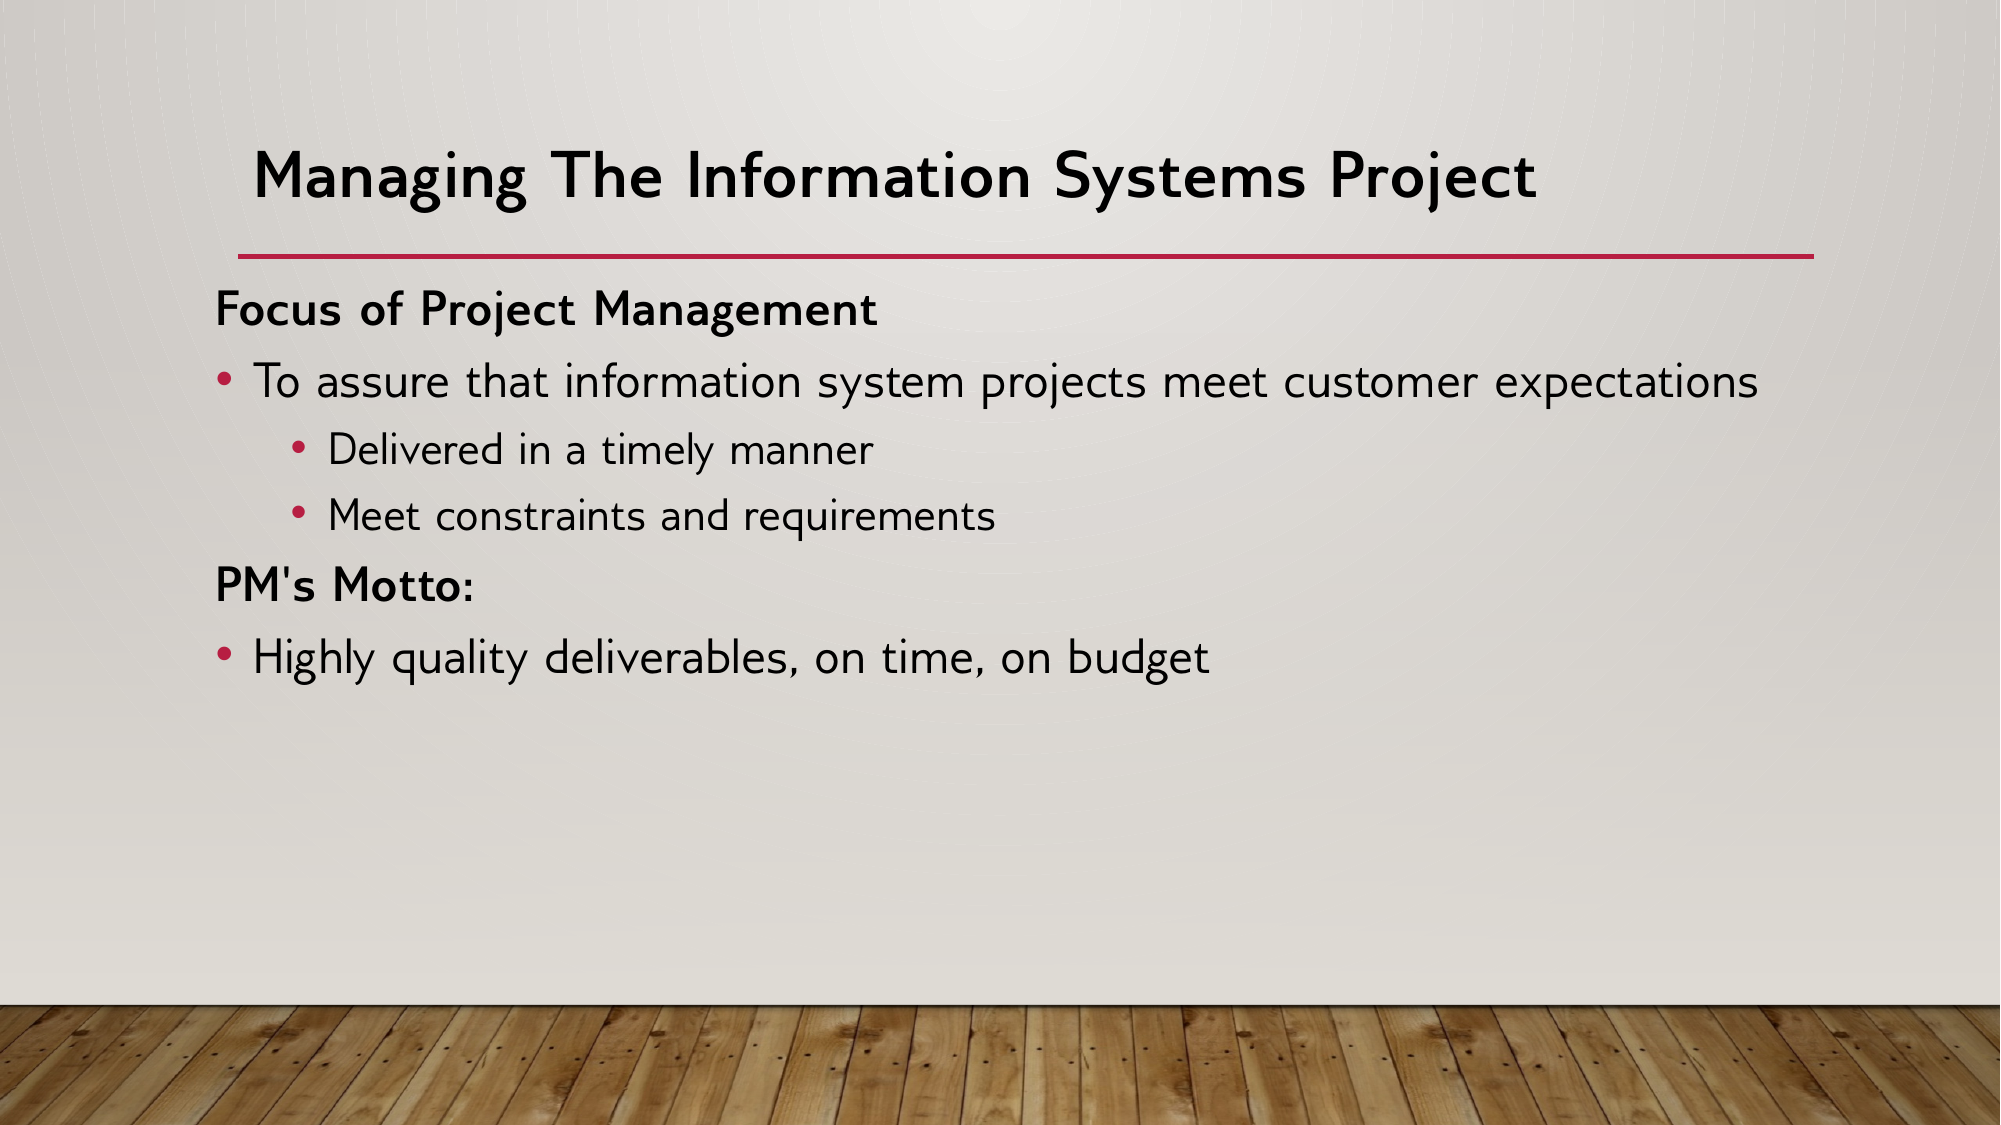

# Managing The Information Systems Project
Focus of Project Management
To assure that information system projects meet customer expectations
Delivered in a timely manner
Meet constraints and requirements
PM's Motto:
Highly quality deliverables, on time, on budget